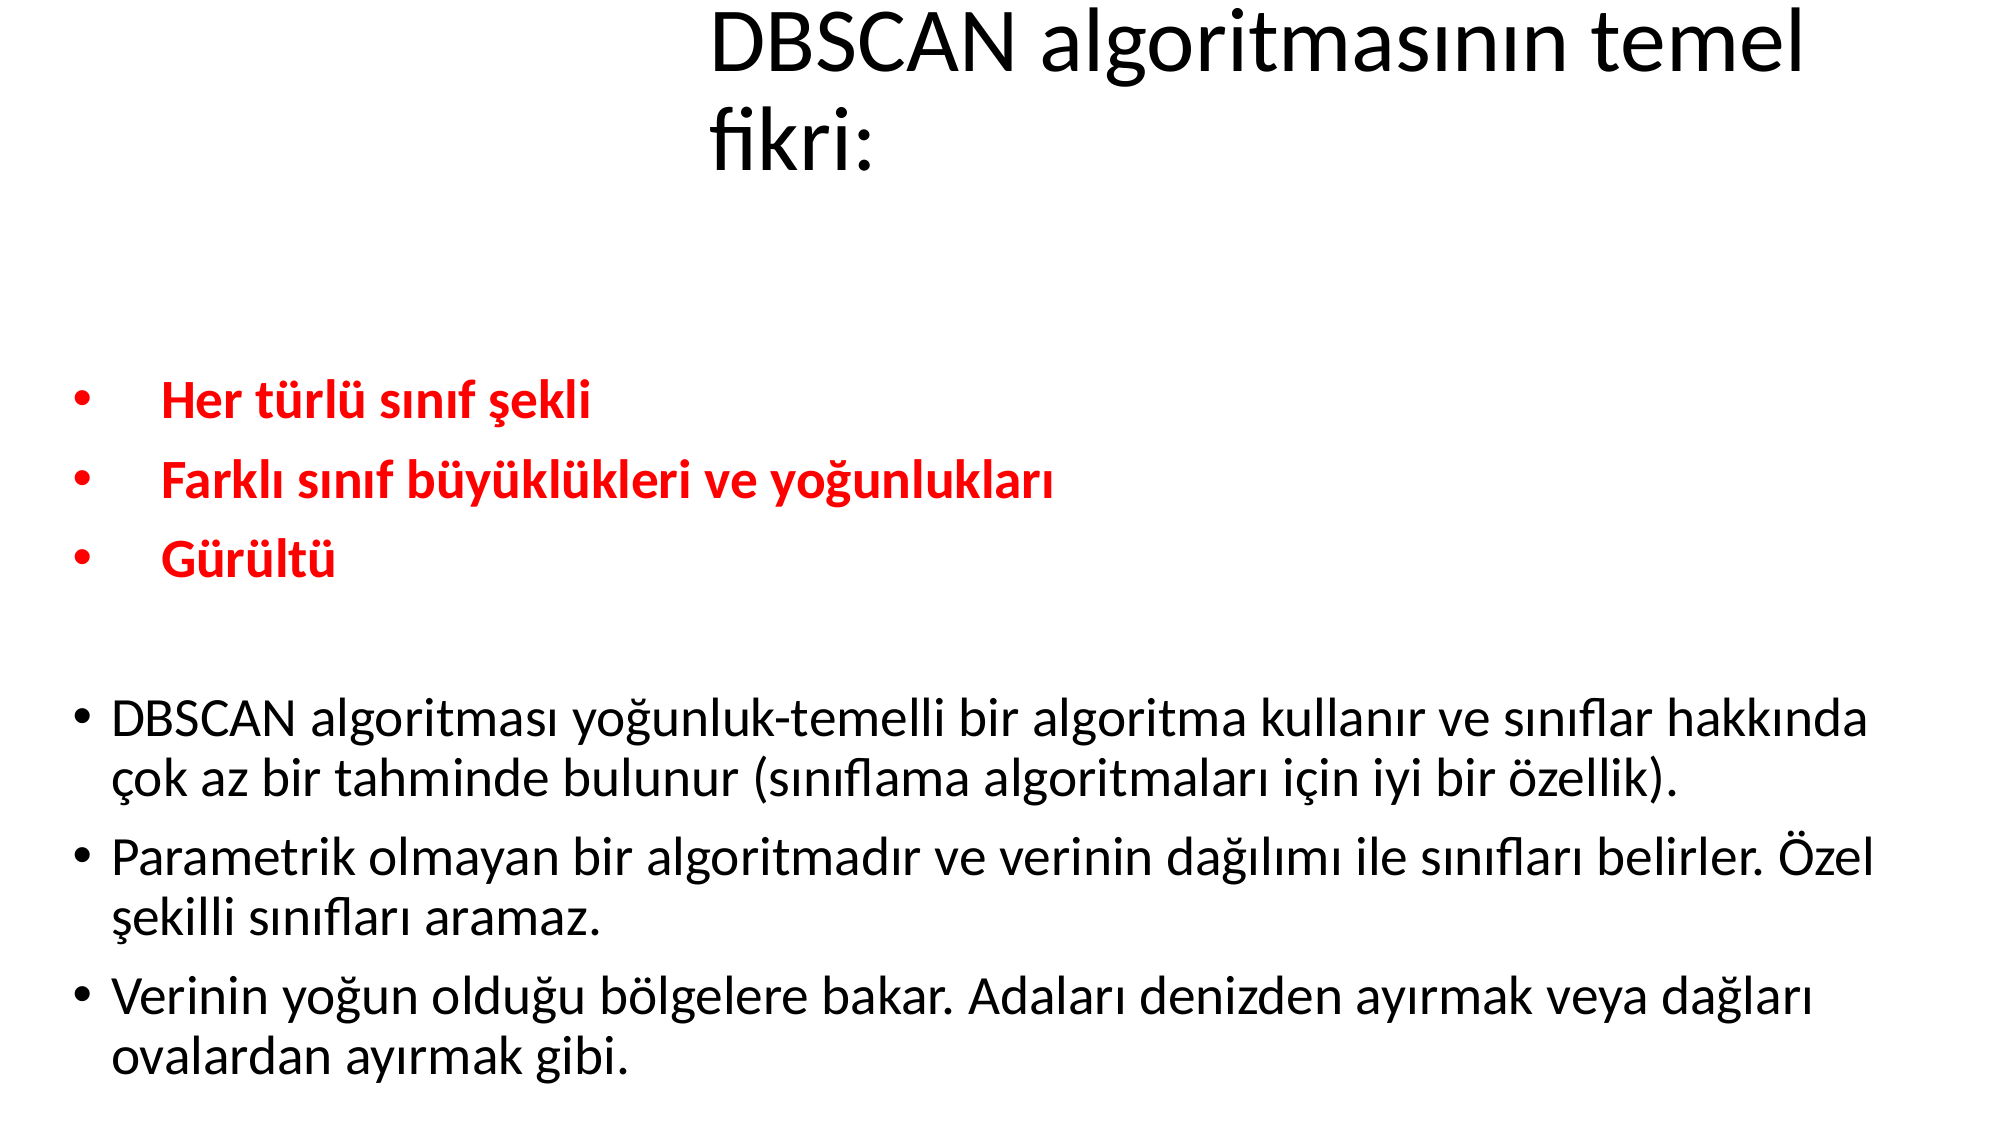

# DBSCAN algoritmasının temel fikri:

    Her türlü sınıf şekli
    Farklı sınıf büyüklükleri ve yoğunlukları
    Gürültü

DBSCAN algoritması yoğunluk-temelli bir algoritma kullanır ve sınıflar hakkında çok az bir tahminde bulunur (sınıflama algoritmaları için iyi bir özellik).
Parametrik olmayan bir algoritmadır ve verinin dağılımı ile sınıfları belirler. Özel şekilli sınıfları aramaz.
Verinin yoğun olduğu bölgelere bakar. Adaları denizden ayırmak veya dağları ovalardan ayırmak gibi.